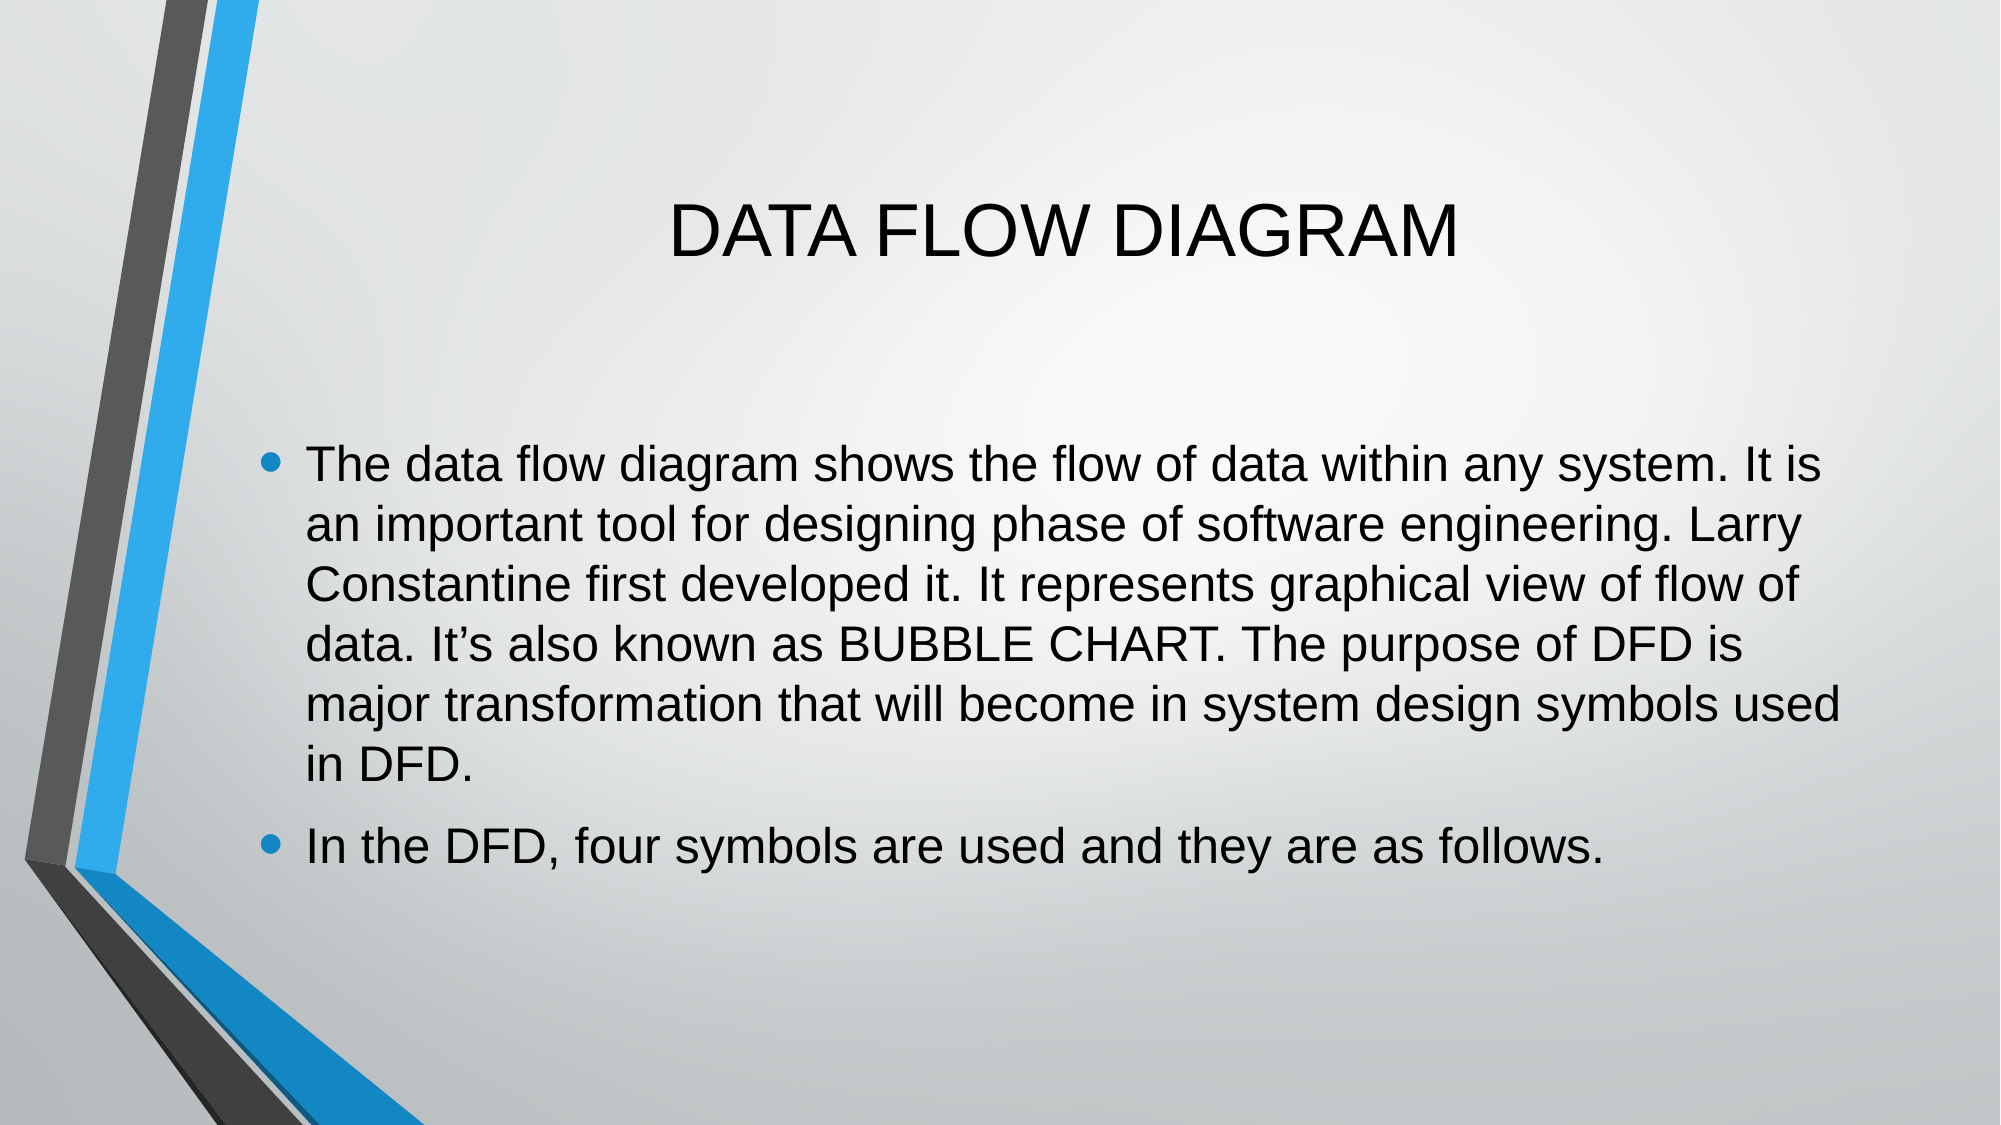

# DATA FLOW DIAGRAM
The data flow diagram shows the flow of data within any system. It is an important tool for designing phase of software engineering. Larry Constantine first developed it. It represents graphical view of flow of data. It’s also known as BUBBLE CHART. The purpose of DFD is major transformation that will become in system design symbols used in DFD.
In the DFD, four symbols are used and they are as follows.